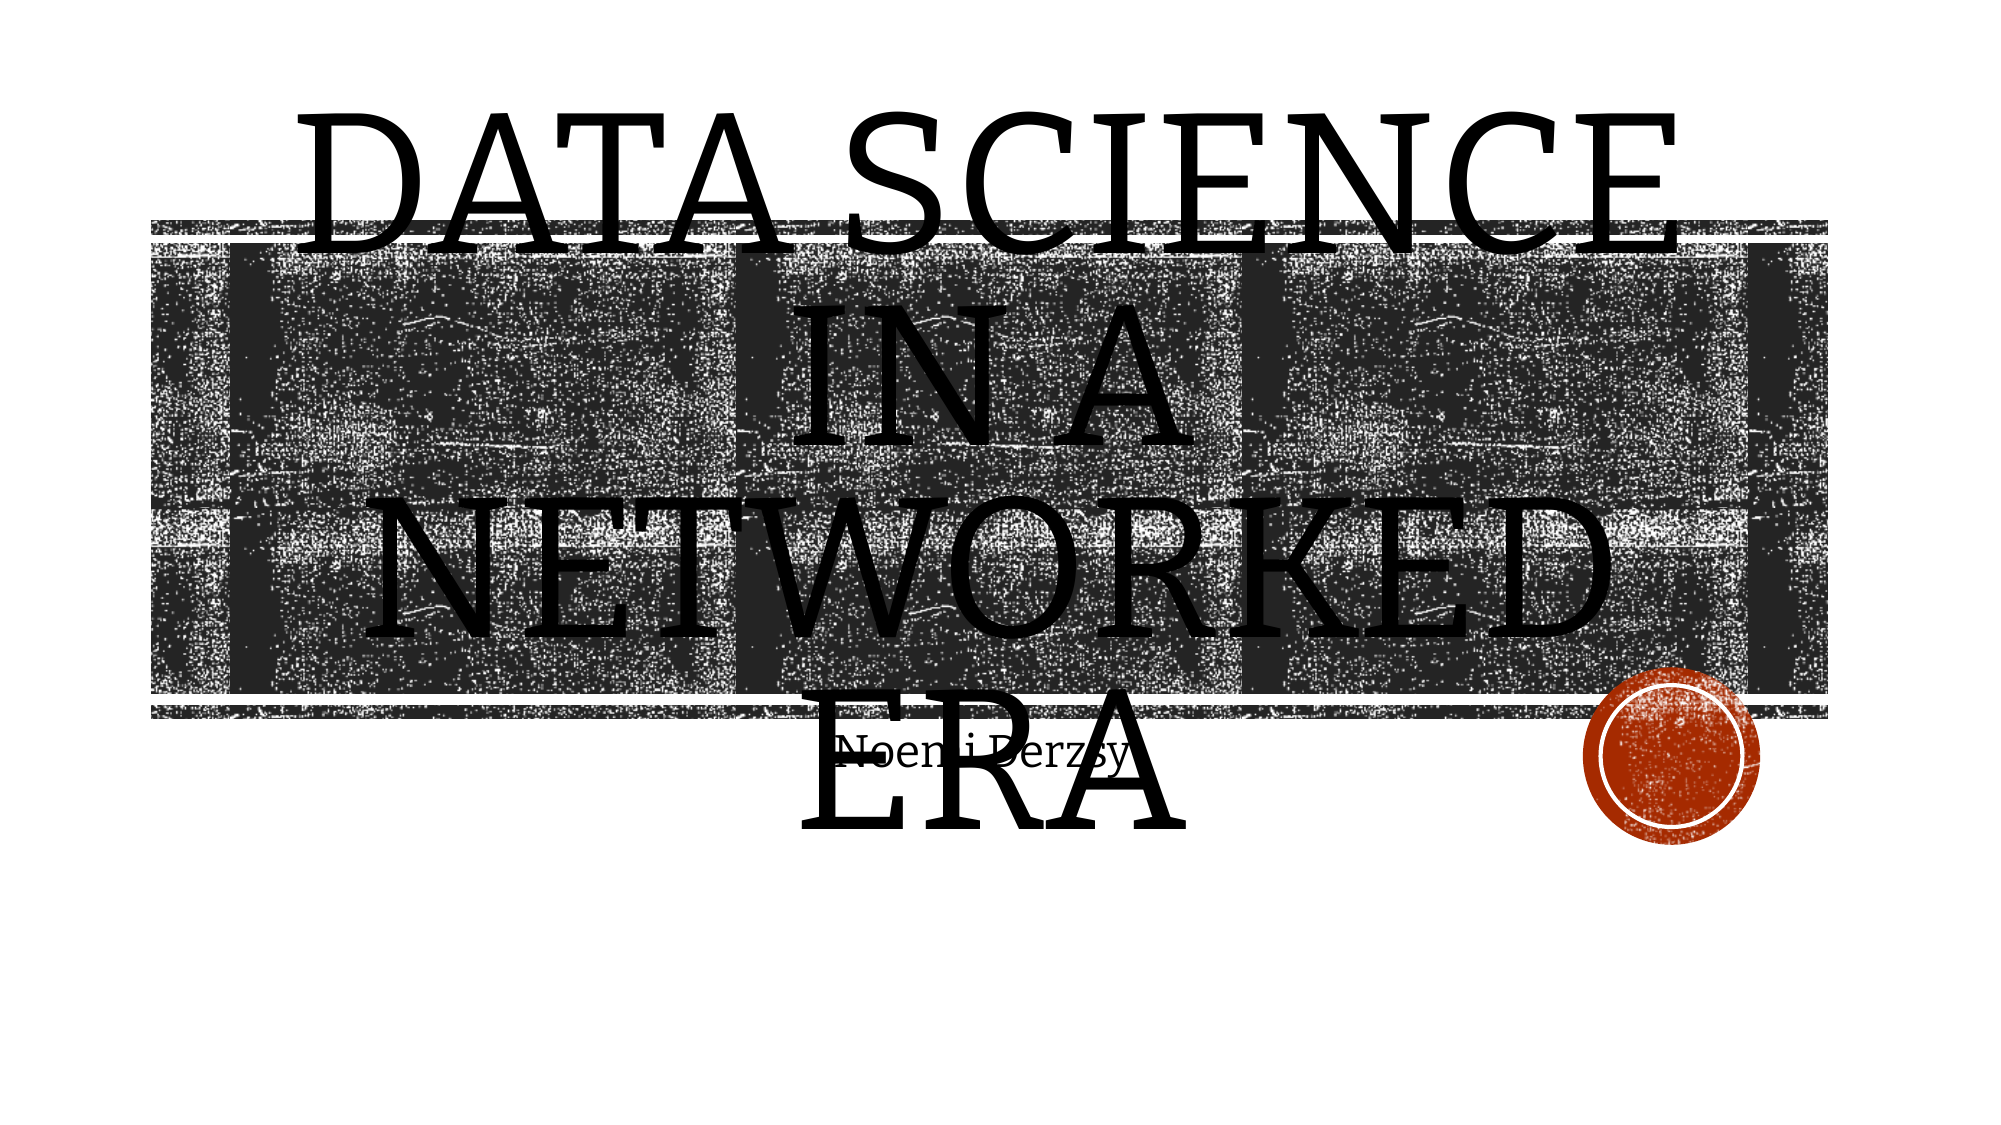

# DATA science in a networked era
Noemi Derzsy